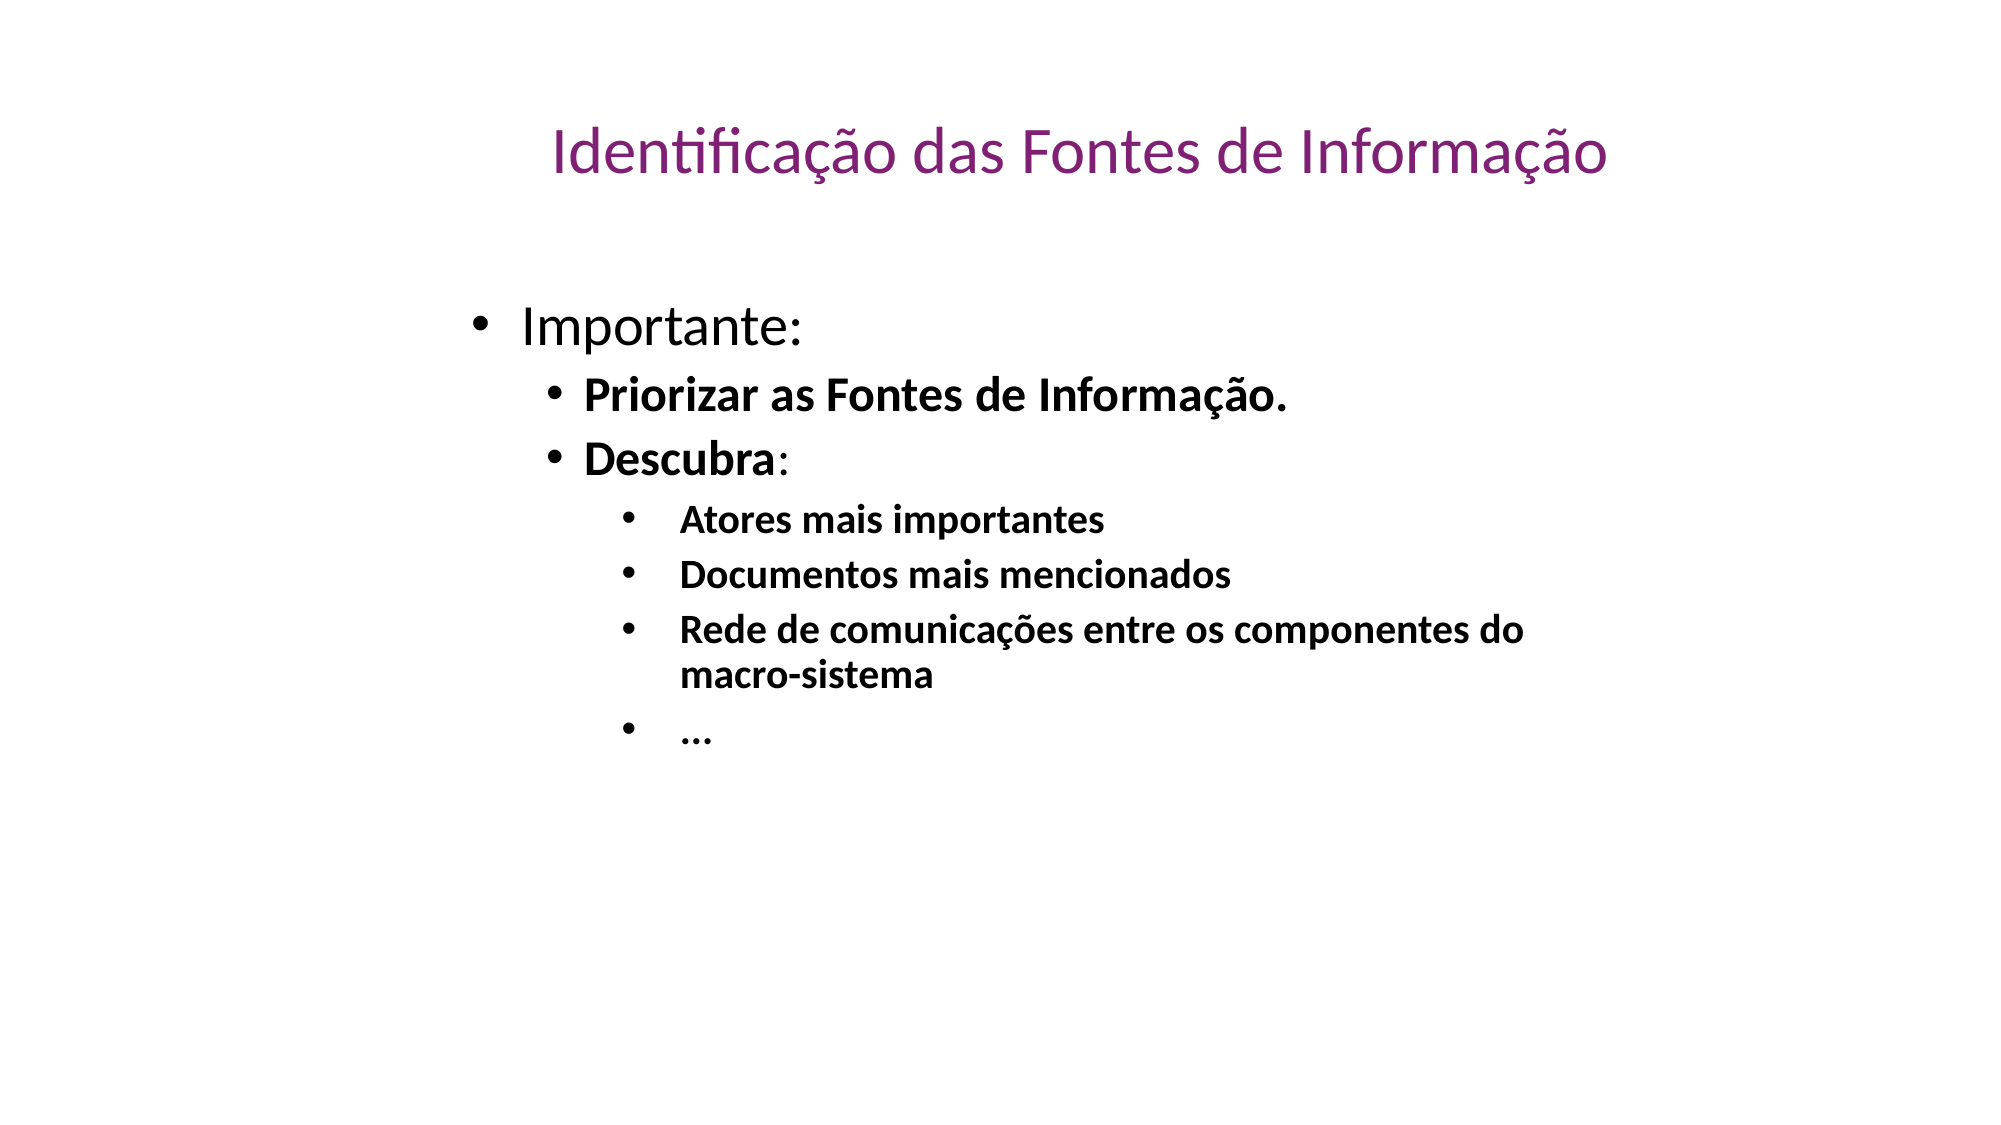

# Identificação das Fontes de Informação
 Importante:
Priorizar as Fontes de Informação.
Descubra:
Atores mais importantes
Documentos mais mencionados
Rede de comunicações entre os componentes do macro-sistema
...